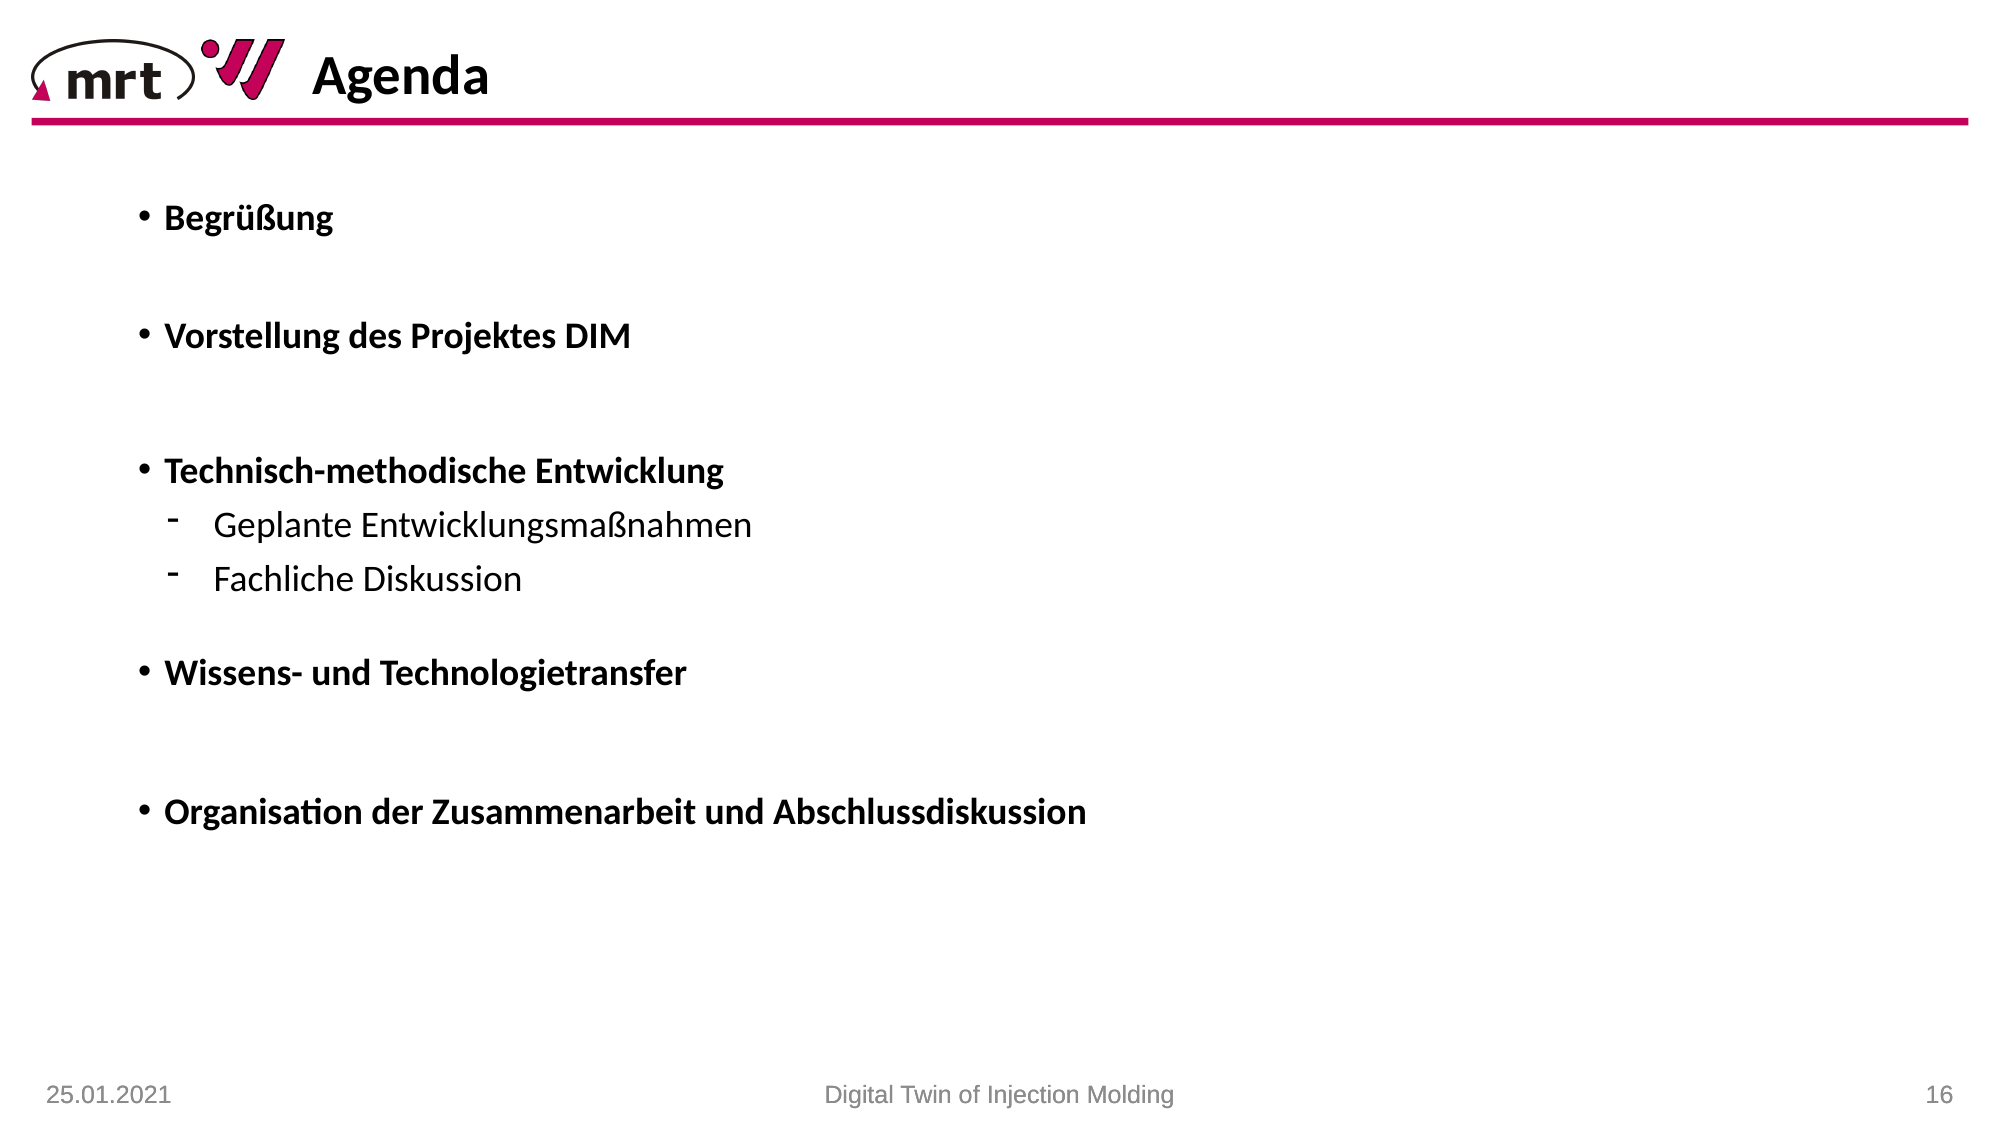

Agenda

Begrüßung

Vorstellung des Projektes DIM

Wissens- und Technologietransfer

Organisation der Zusammenarbeit und Abschlussdiskussion

Technisch-methodische Entwicklung
Geplante Entwicklungsmaßnahmen
Fachliche Diskussion

25.01.2021
25.01.2021
Digital Twin of Injection Molding
Digital Twin of Injection Molding
 16
 16